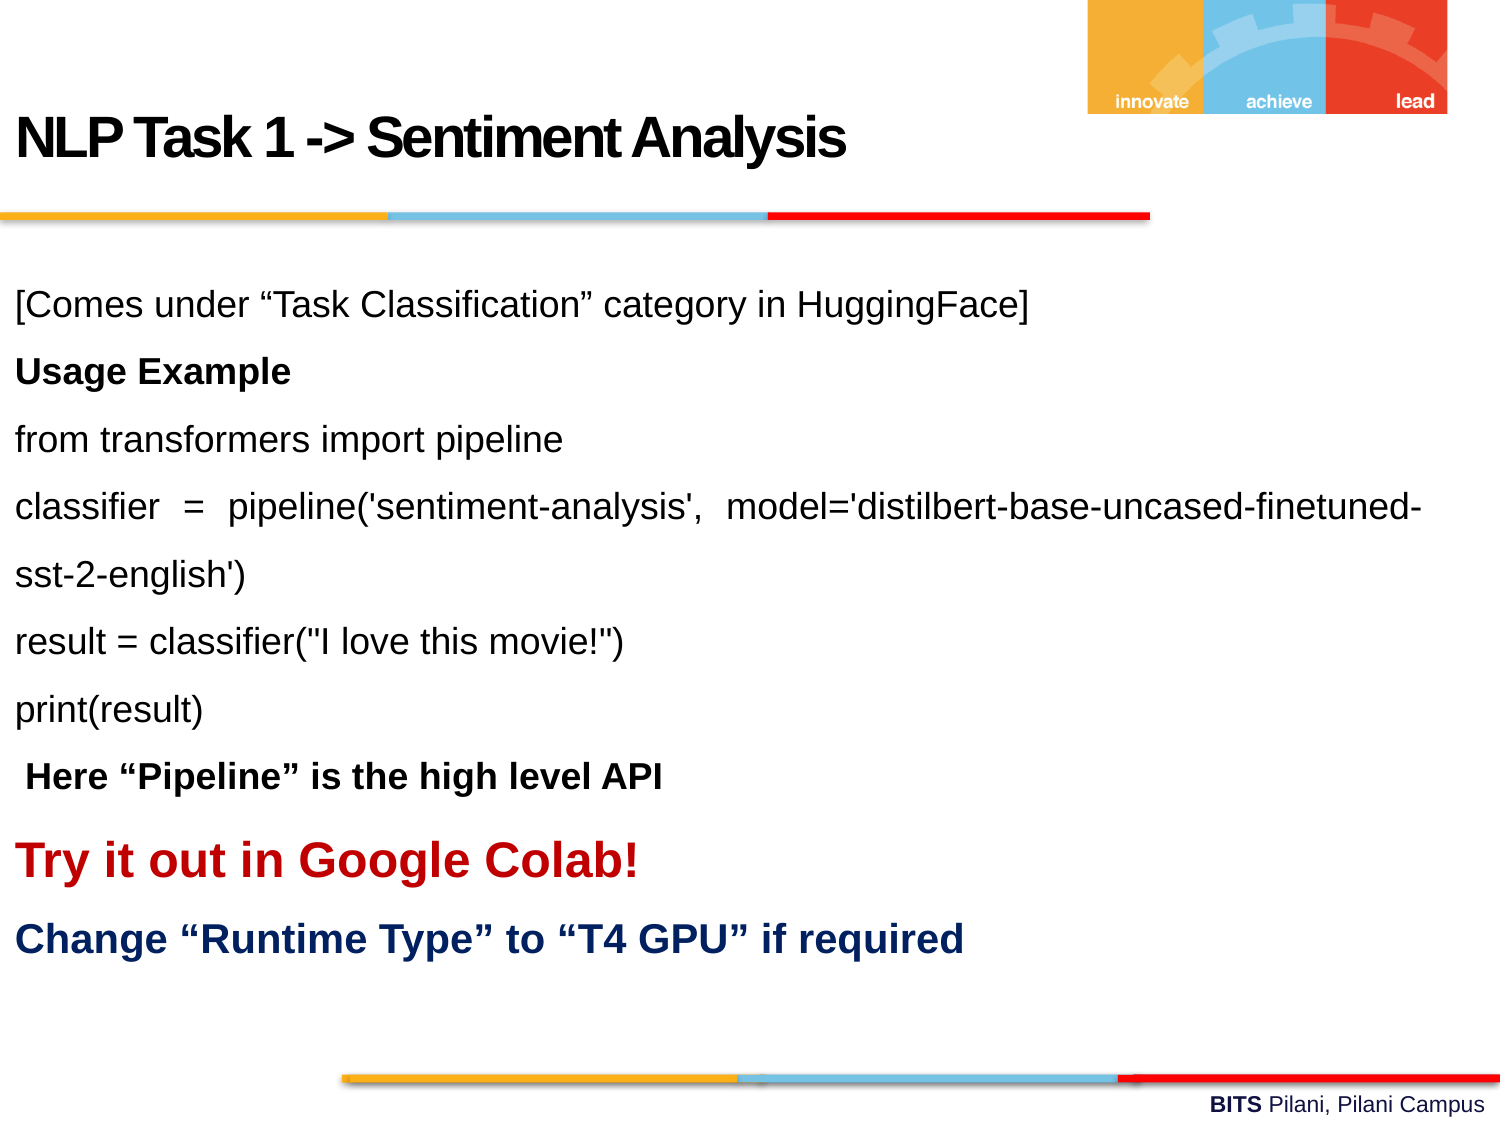

NLP Task 1 -> Sentiment Analysis
[Comes under “Task Classification” category in HuggingFace]
Usage Example
from transformers import pipeline
classifier = pipeline('sentiment-analysis', model='distilbert-base-uncased-finetuned-sst-2-english')
result = classifier("I love this movie!")
print(result)
 Here “Pipeline” is the high level API
Try it out in Google Colab!
Change “Runtime Type” to “T4 GPU” if required